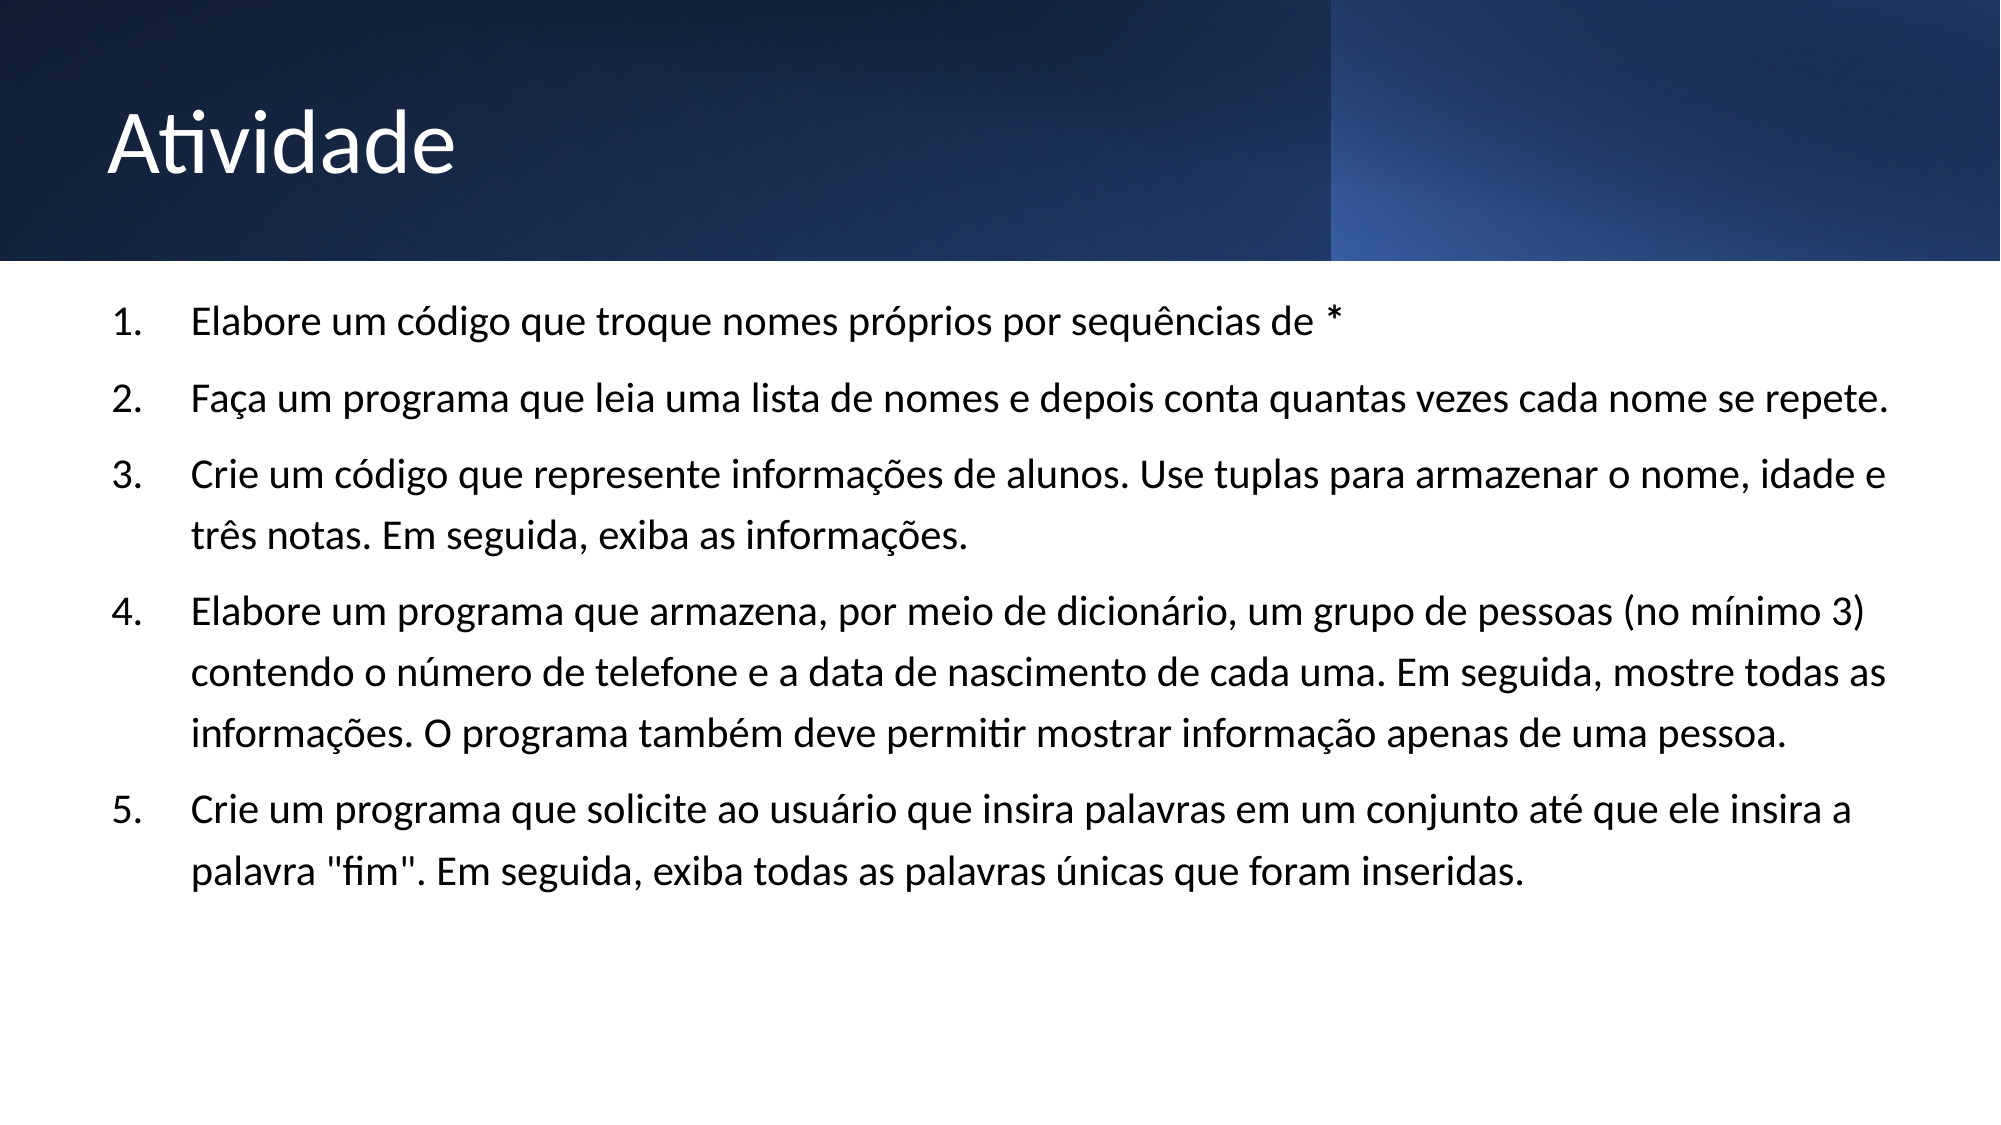

# Atividade
Elabore um código que troque nomes próprios por sequências de *
Faça um programa que leia uma lista de nomes e depois conta quantas vezes cada nome se repete.
Crie um código que represente informações de alunos. Use tuplas para armazenar o nome, idade e três notas. Em seguida, exiba as informações.
Elabore um programa que armazena, por meio de dicionário, um grupo de pessoas (no mínimo 3) contendo o número de telefone e a data de nascimento de cada uma. Em seguida, mostre todas as informações. O programa também deve permitir mostrar informação apenas de uma pessoa.
Crie um programa que solicite ao usuário que insira palavras em um conjunto até que ele insira a palavra "fim". Em seguida, exiba todas as palavras únicas que foram inseridas.